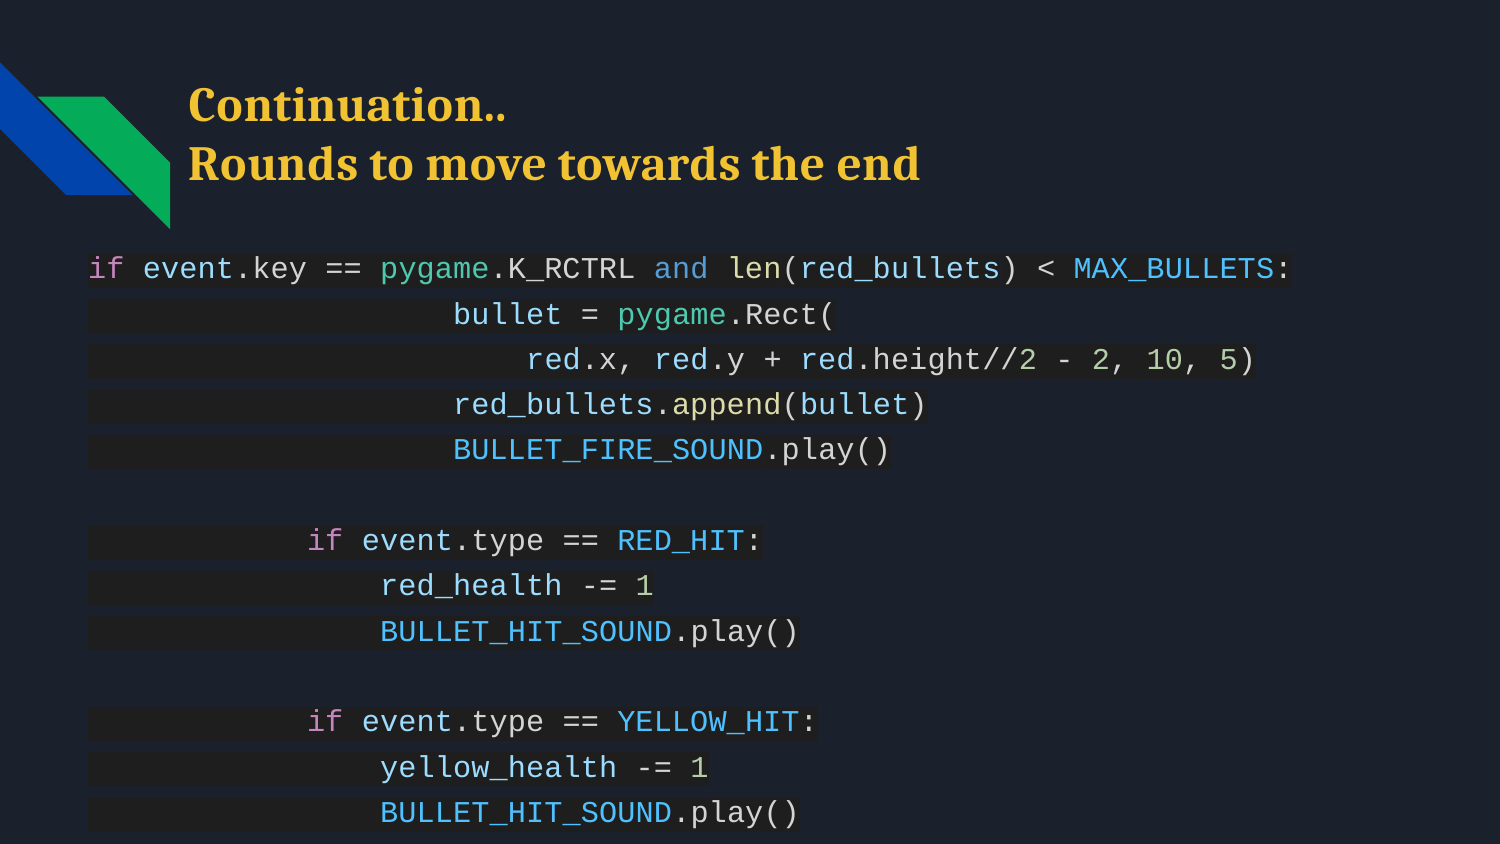

# Continuation..
Rounds to move towards the end
if event.key == pygame.K_RCTRL and len(red_bullets) < MAX_BULLETS:
                    bullet = pygame.Rect(
                        red.x, red.y + red.height//2 - 2, 10, 5)
                    red_bullets.append(bullet)
                    BULLET_FIRE_SOUND.play()

            if event.type == RED_HIT:
                red_health -= 1
                BULLET_HIT_SOUND.play()

            if event.type == YELLOW_HIT:
                yellow_health -= 1
                BULLET_HIT_SOUND.play()